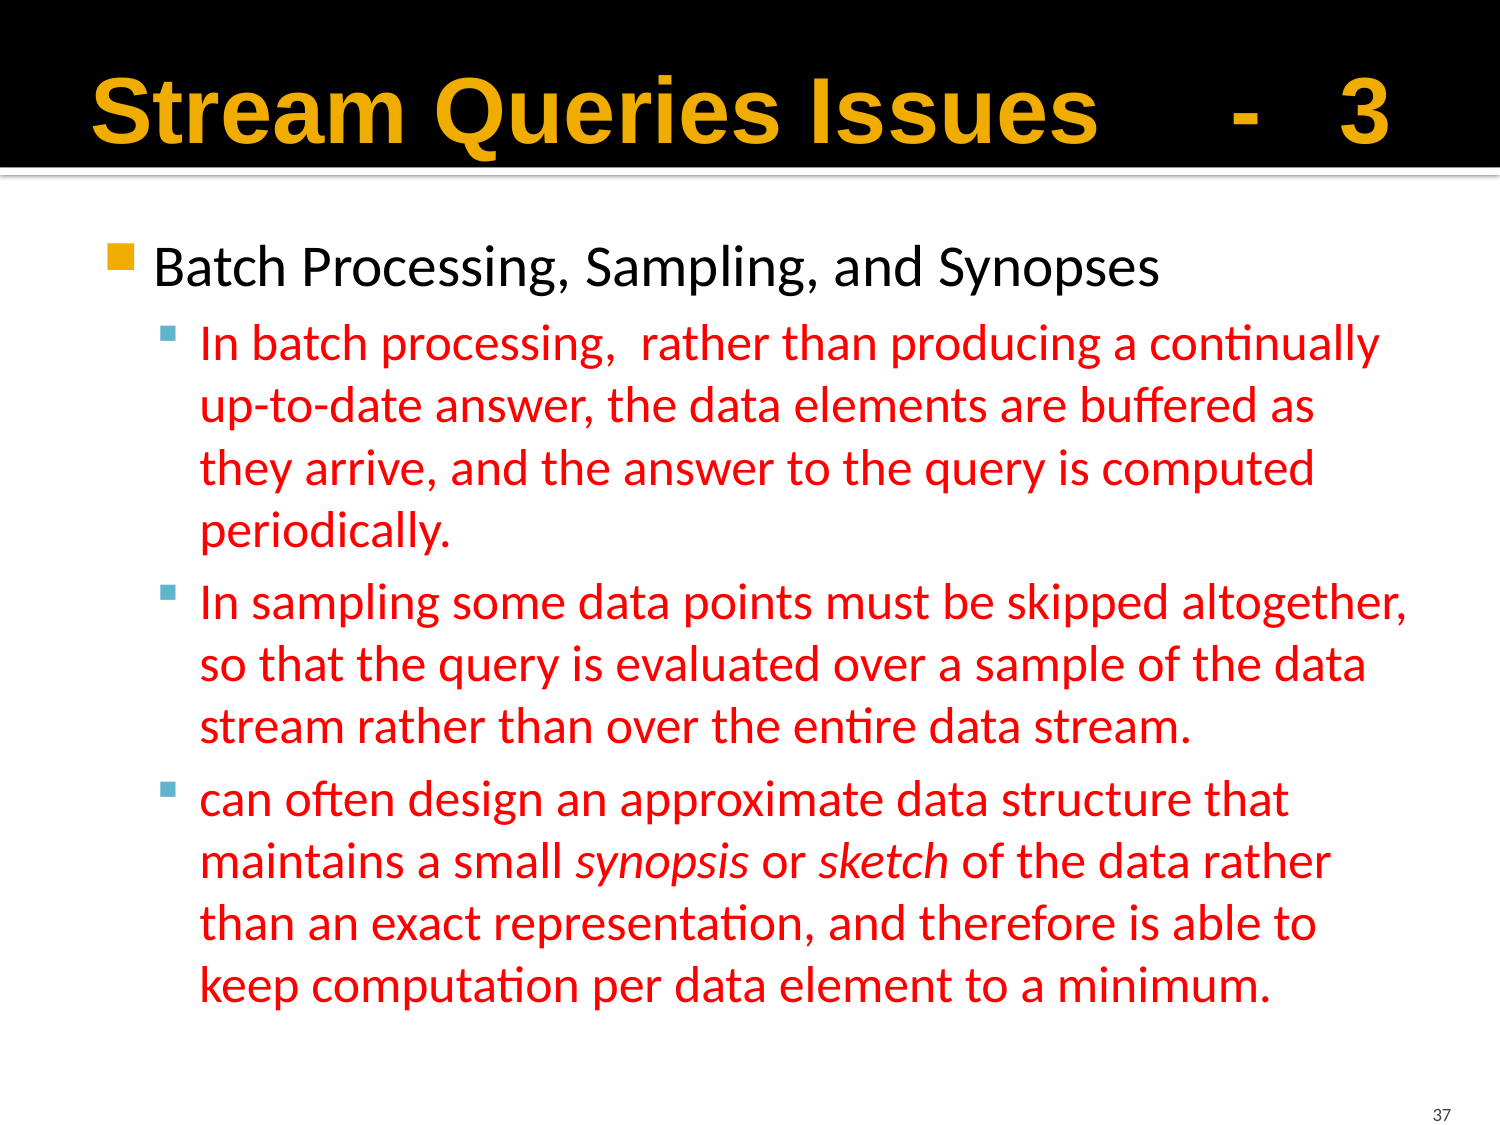

# Stream Queries Issues     -   3
Batch Processing, Sampling, and Synopses
In batch processing,  rather than producing a continually up-to-date answer, the data elements are buffered as they arrive, and the answer to the query is computed periodically.
In sampling some data points must be skipped altogether, so that the query is evaluated over a sample of the data stream rather than over the entire data stream.
can often design an approximate data structure that maintains a small synopsis or sketch of the data rather than an exact representation, and therefore is able to keep computation per data element to a minimum.

37